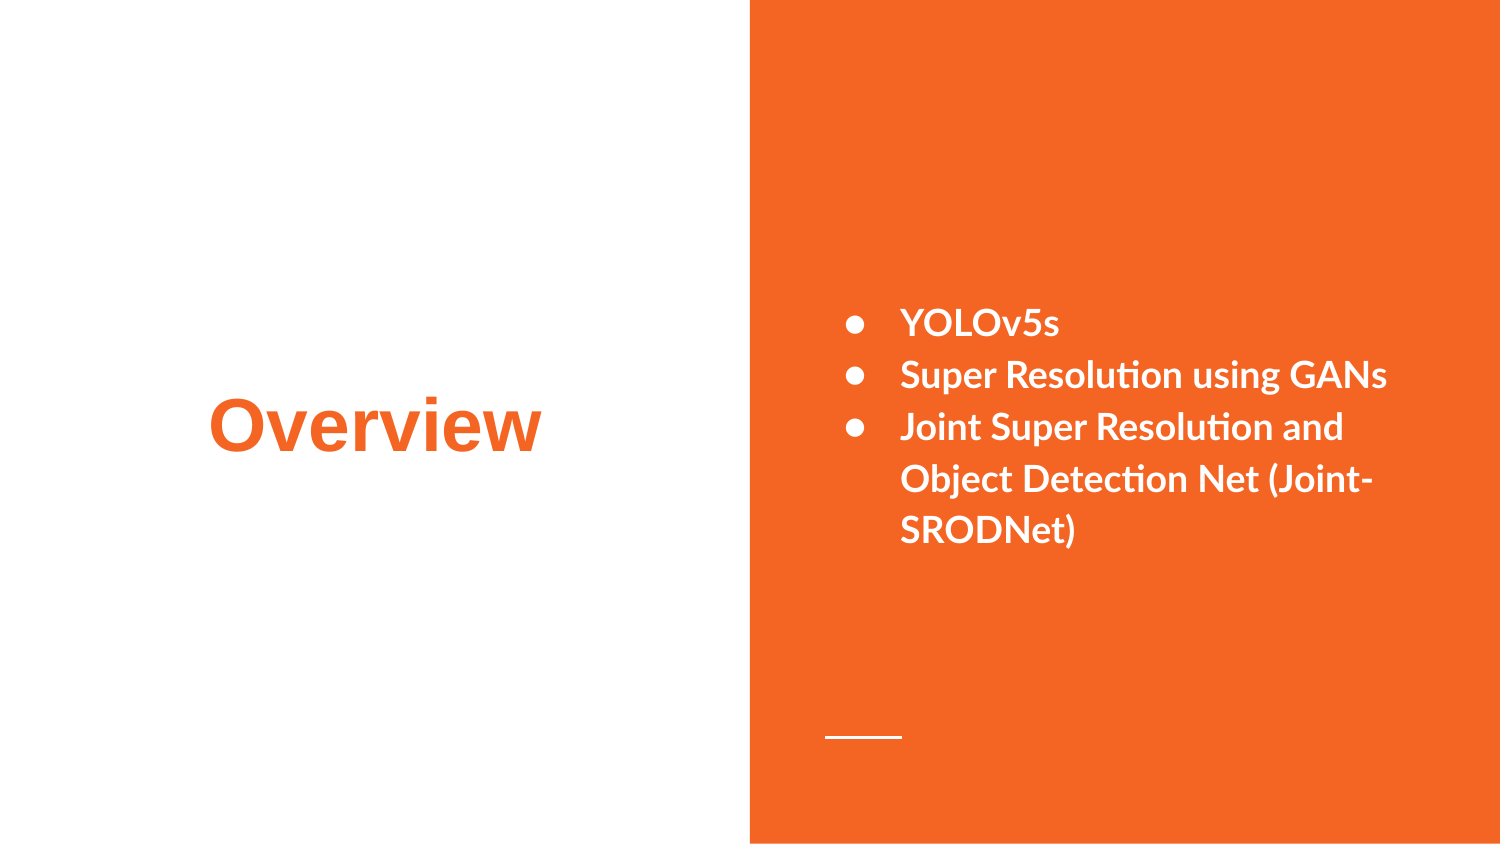

YOLOv5s
Super Resolution using GANs
Joint Super Resolution and Object Detection Net (Joint-SRODNet)
# Overview